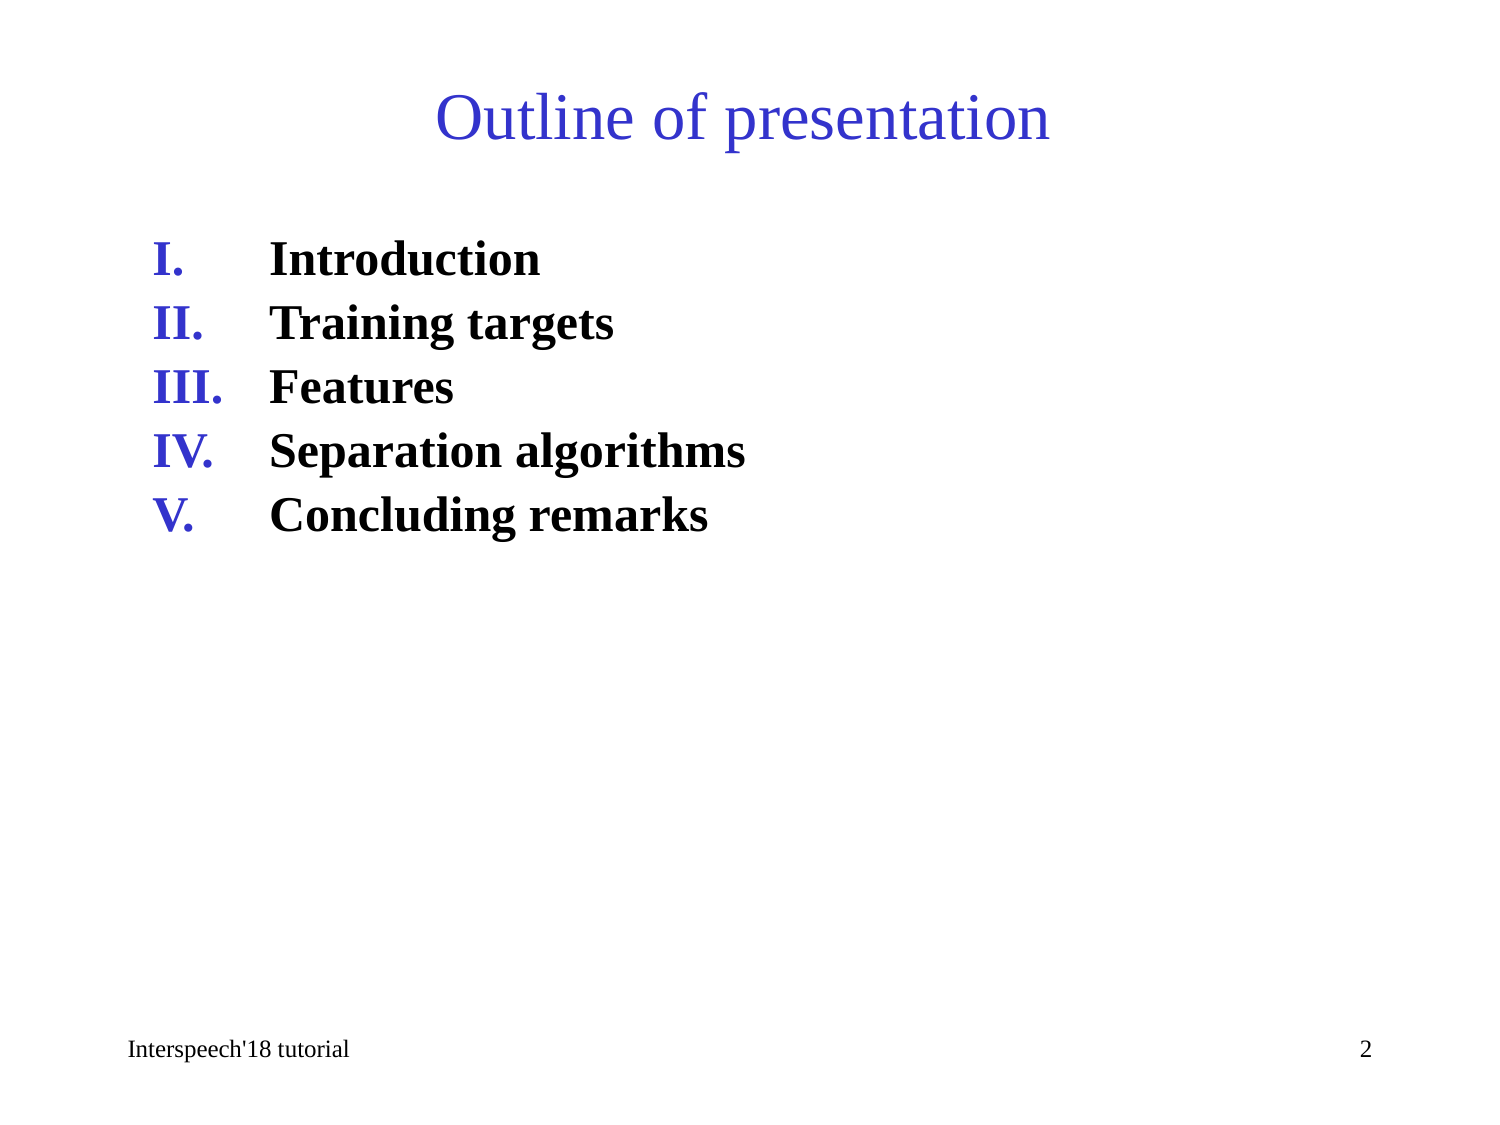

# Outline of presentation
Introduction
Training targets
Features
Separation algorithms
Concluding remarks
Interspeech'18 tutorial
2